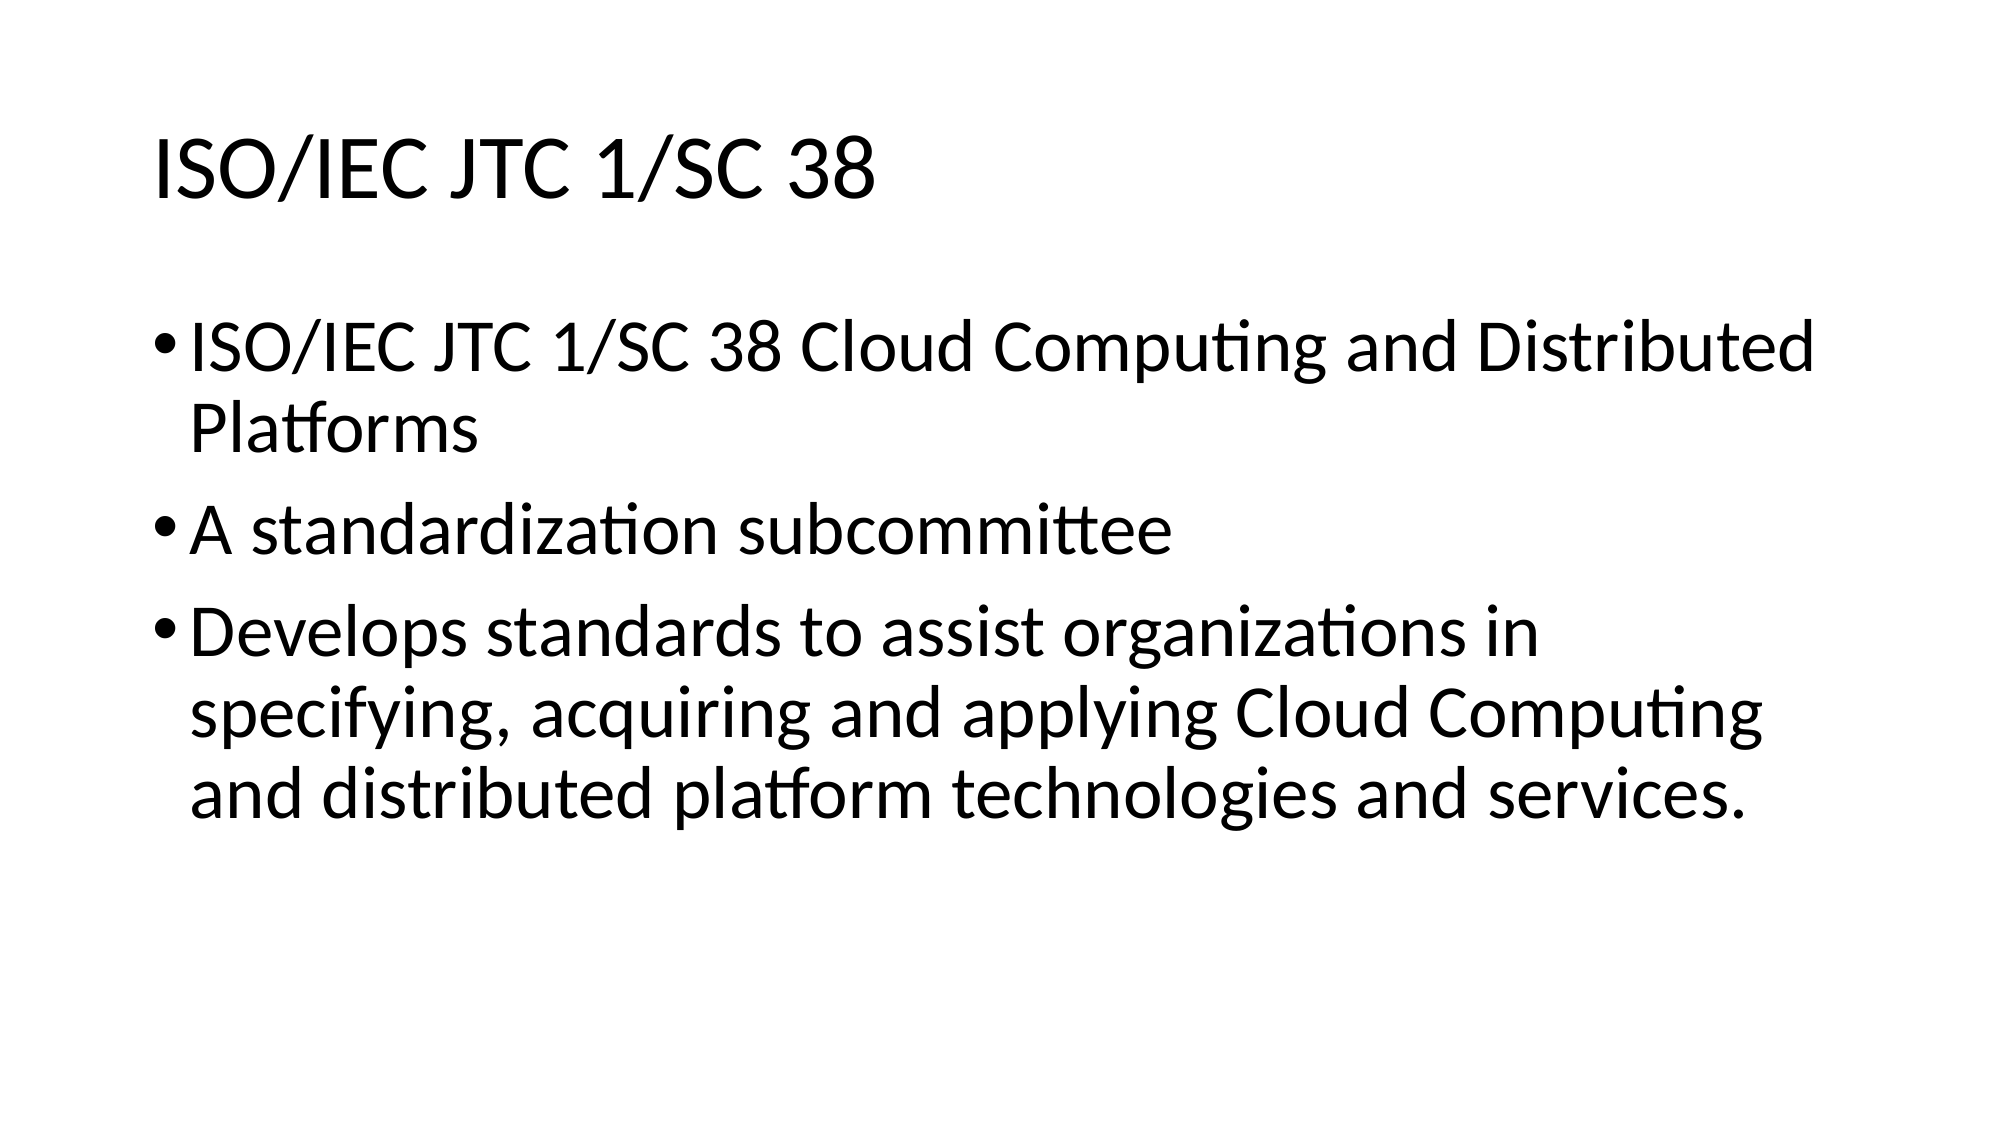

# ISO/IEC JTC 1/SC 38
ISO/IEC JTC 1/SC 38 Cloud Computing and Distributed Platforms
A standardization subcommittee
Develops standards to assist organizations in specifying, acquiring and applying Cloud Computing and distributed platform technologies and services.